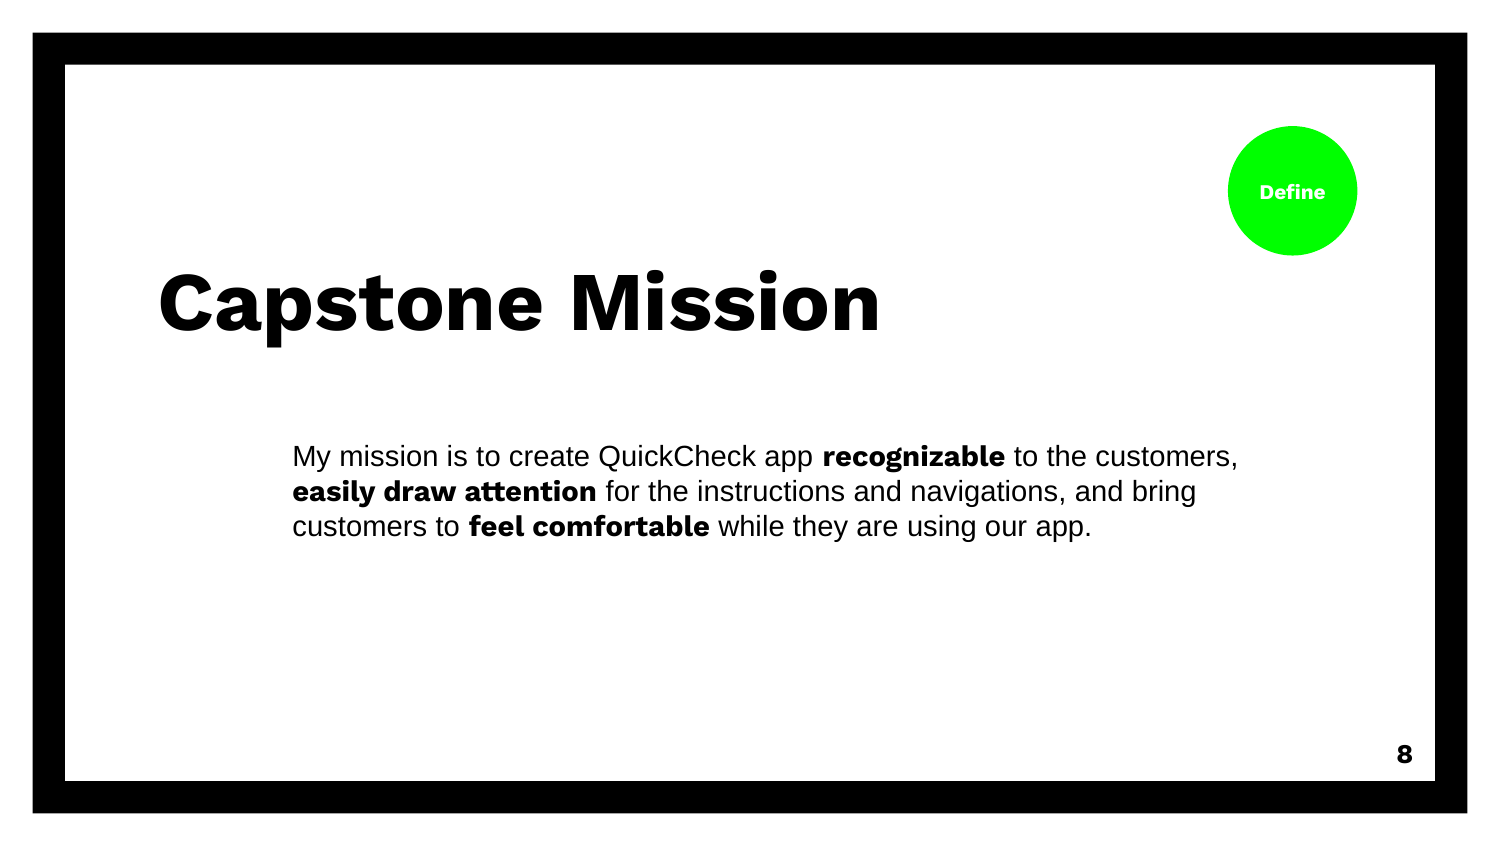

# Capstone Mission
Define
My mission is to create QuickCheck app recognizable to the customers, easily draw attention for the instructions and navigations, and bring customers to feel comfortable while they are using our app.
8